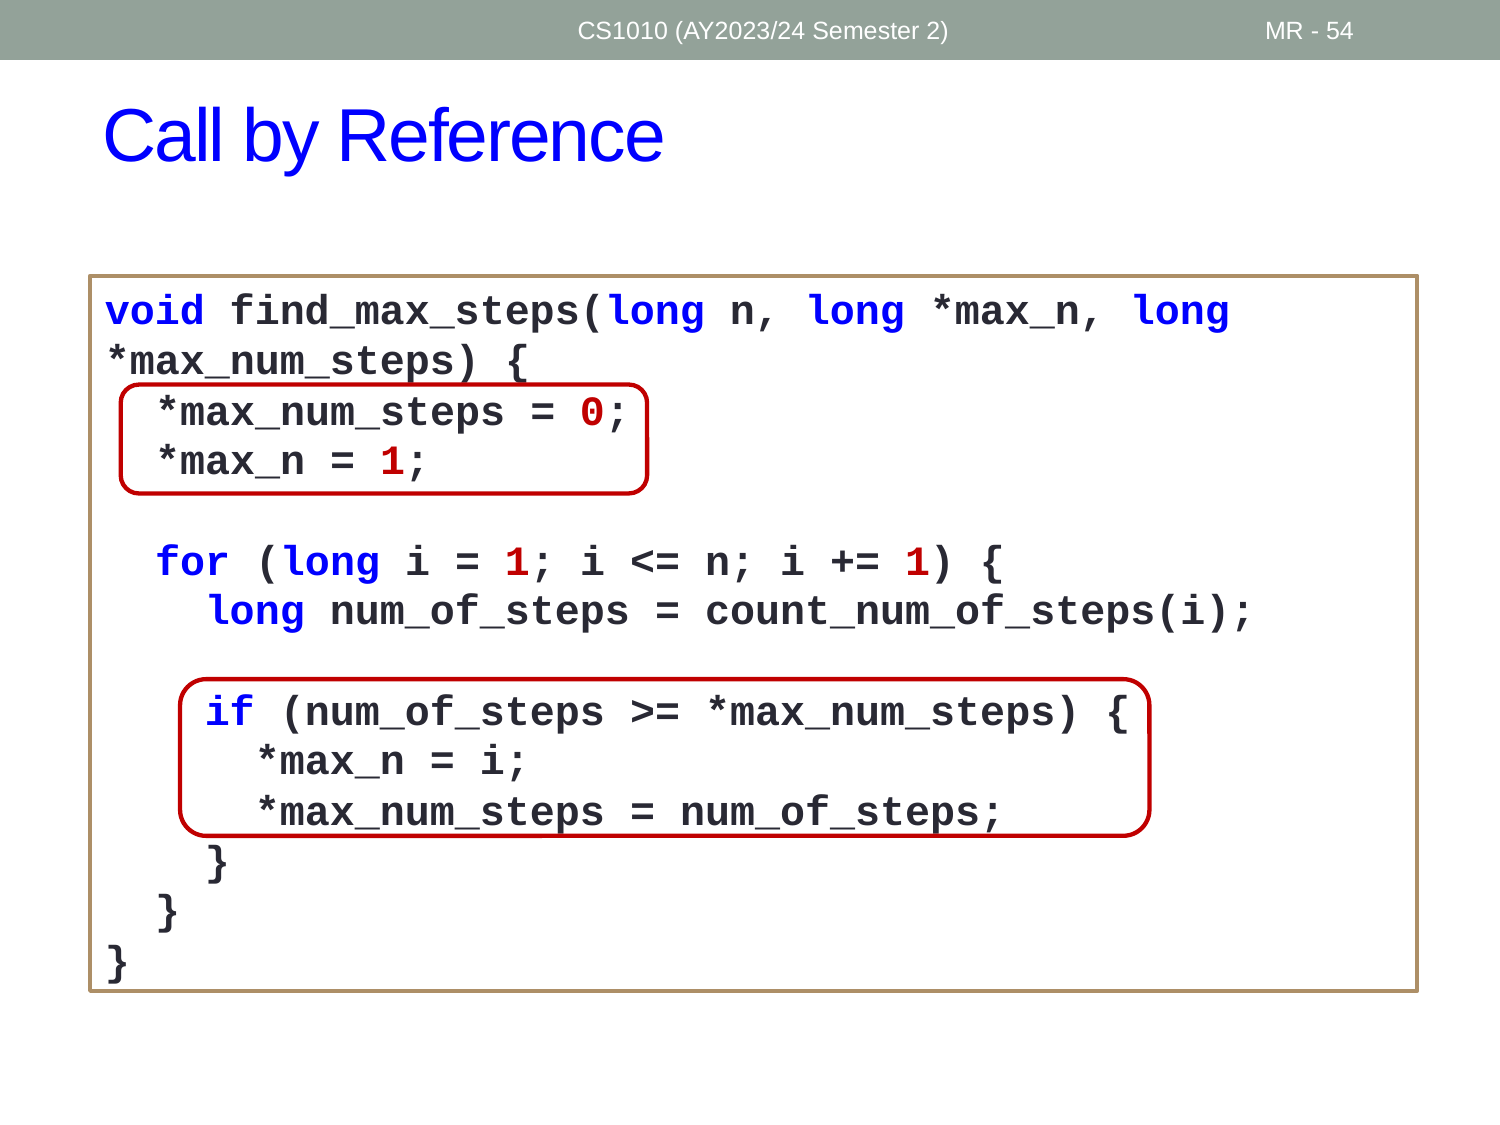

CS1010 (AY2023/24 Semester 2)
MR - 54
# Call by Reference
void find_max_steps(long n, long *max_n, long *max_num_steps) {
  *max_num_steps = 0;
  *max_n = 1;

  for (long i = 1; i <= n; i += 1) {
    long num_of_steps = count_num_of_steps(i);

    if (num_of_steps >= *max_num_steps) {
      *max_n = i;
      *max_num_steps = num_of_steps;
    }
  }
}